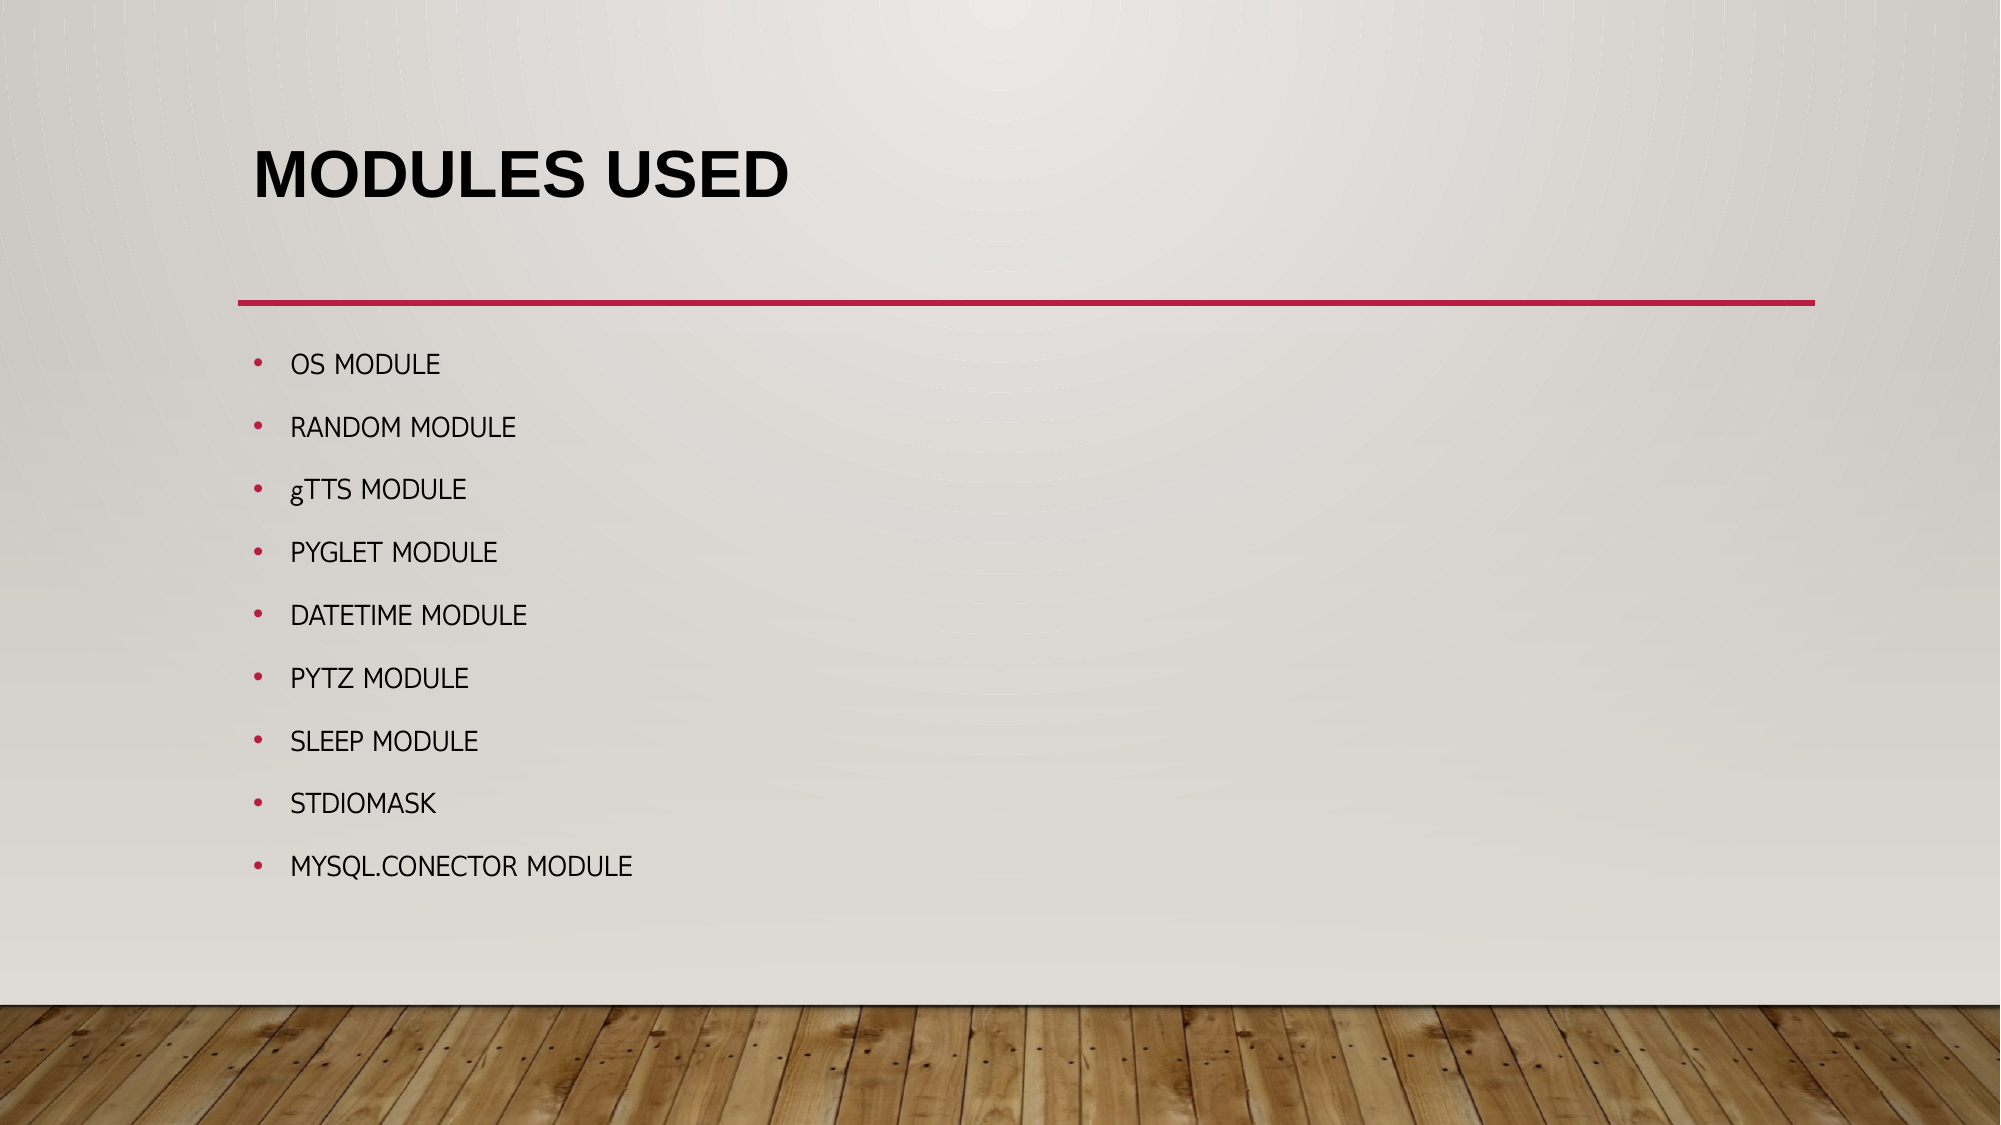

# MODULES USED
OS MODULE
RANDOM MODULE
gTTS MODULE
PYGLET MODULE
DATETIME MODULE
PYTZ MODULE
SLEEP MODULE
STDIOMASK
MYSQL.CONECTOR MODULE